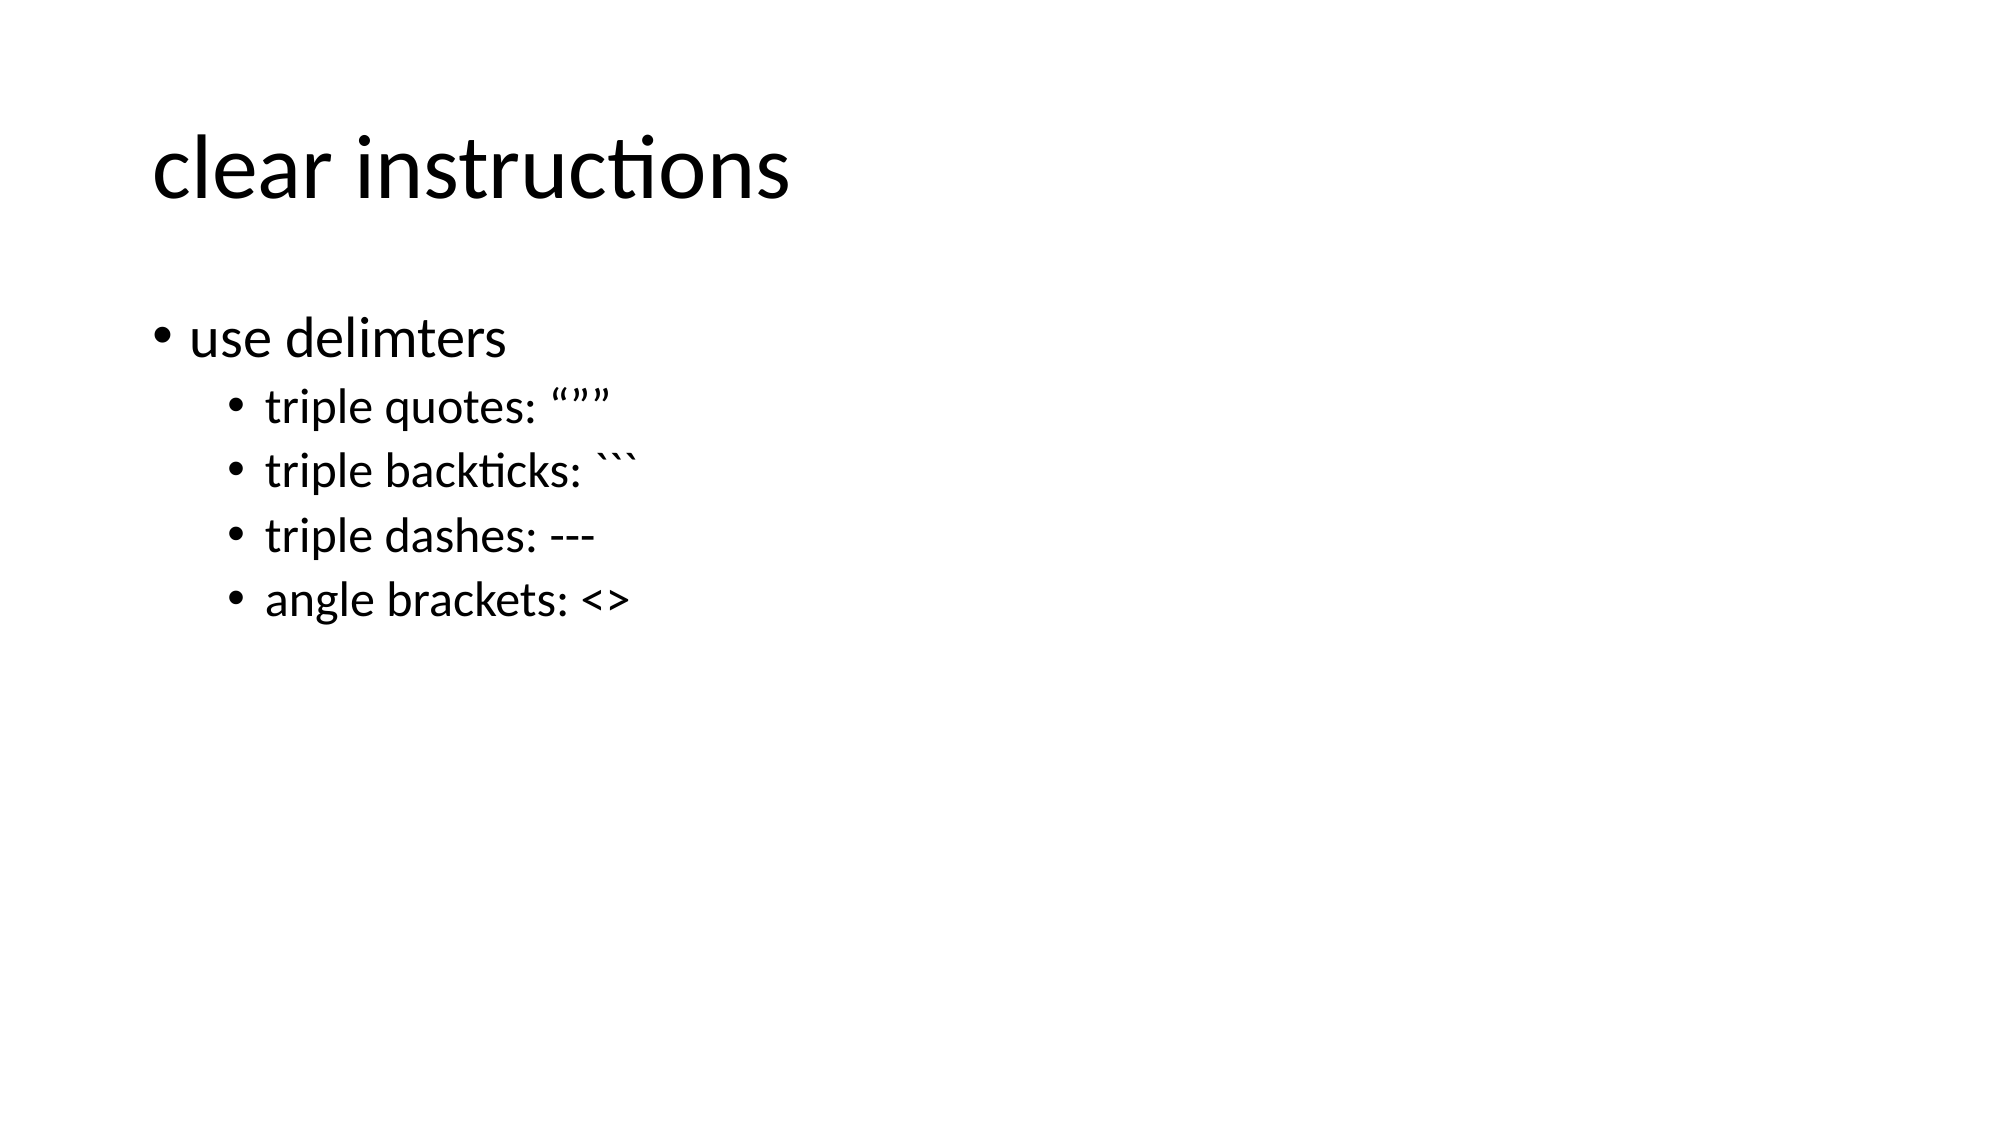

# clear instructions
use delimters
triple quotes: “””
triple backticks: ```
triple dashes: ---
angle brackets: <>